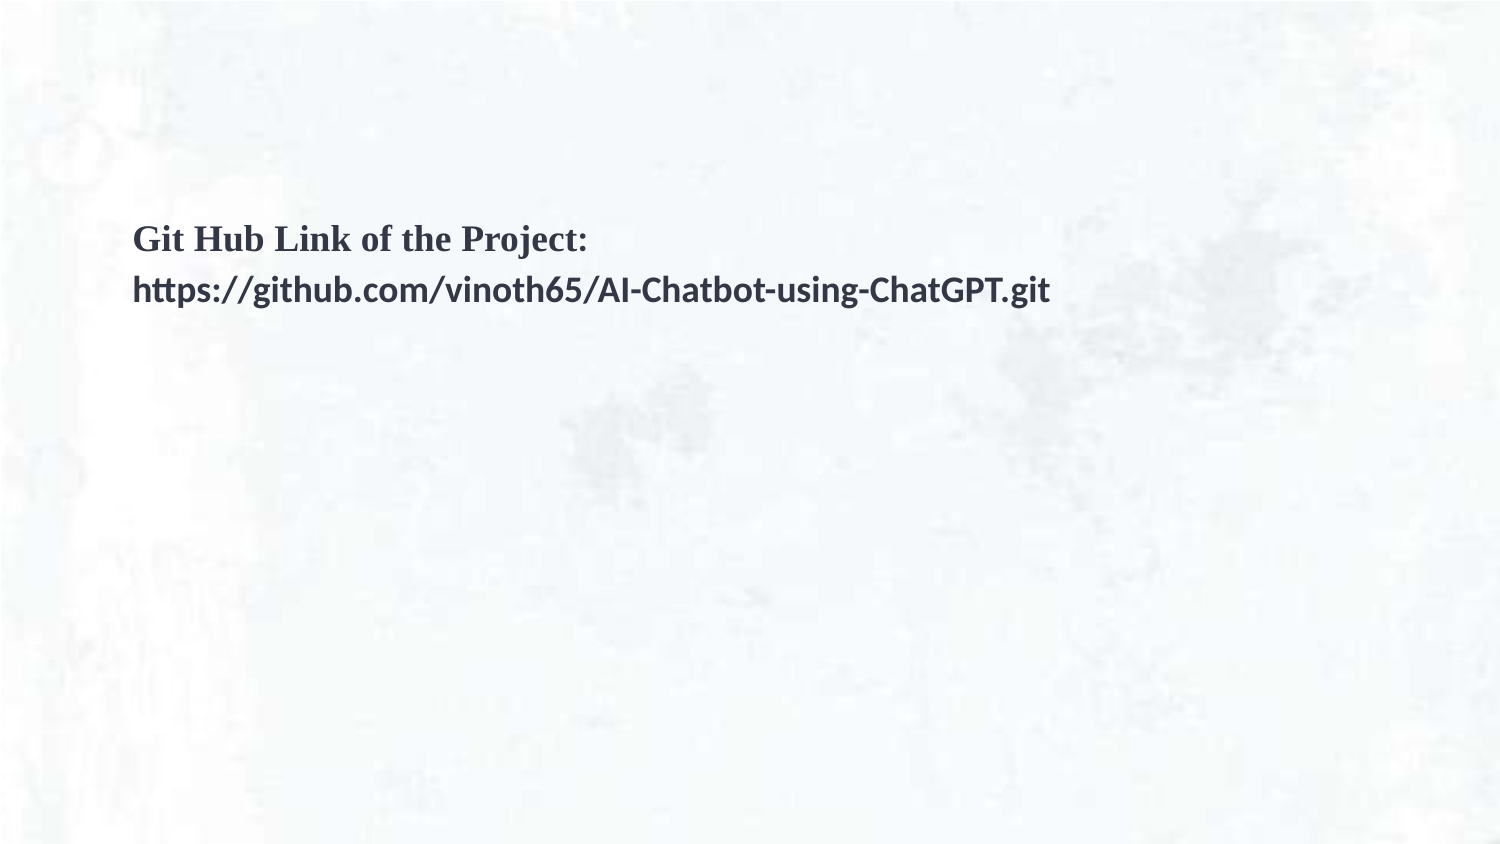

# Git Hub Link of the Project:                                         	https://github.com/vinoth65/AI-Chatbot-using-ChatGPT.git